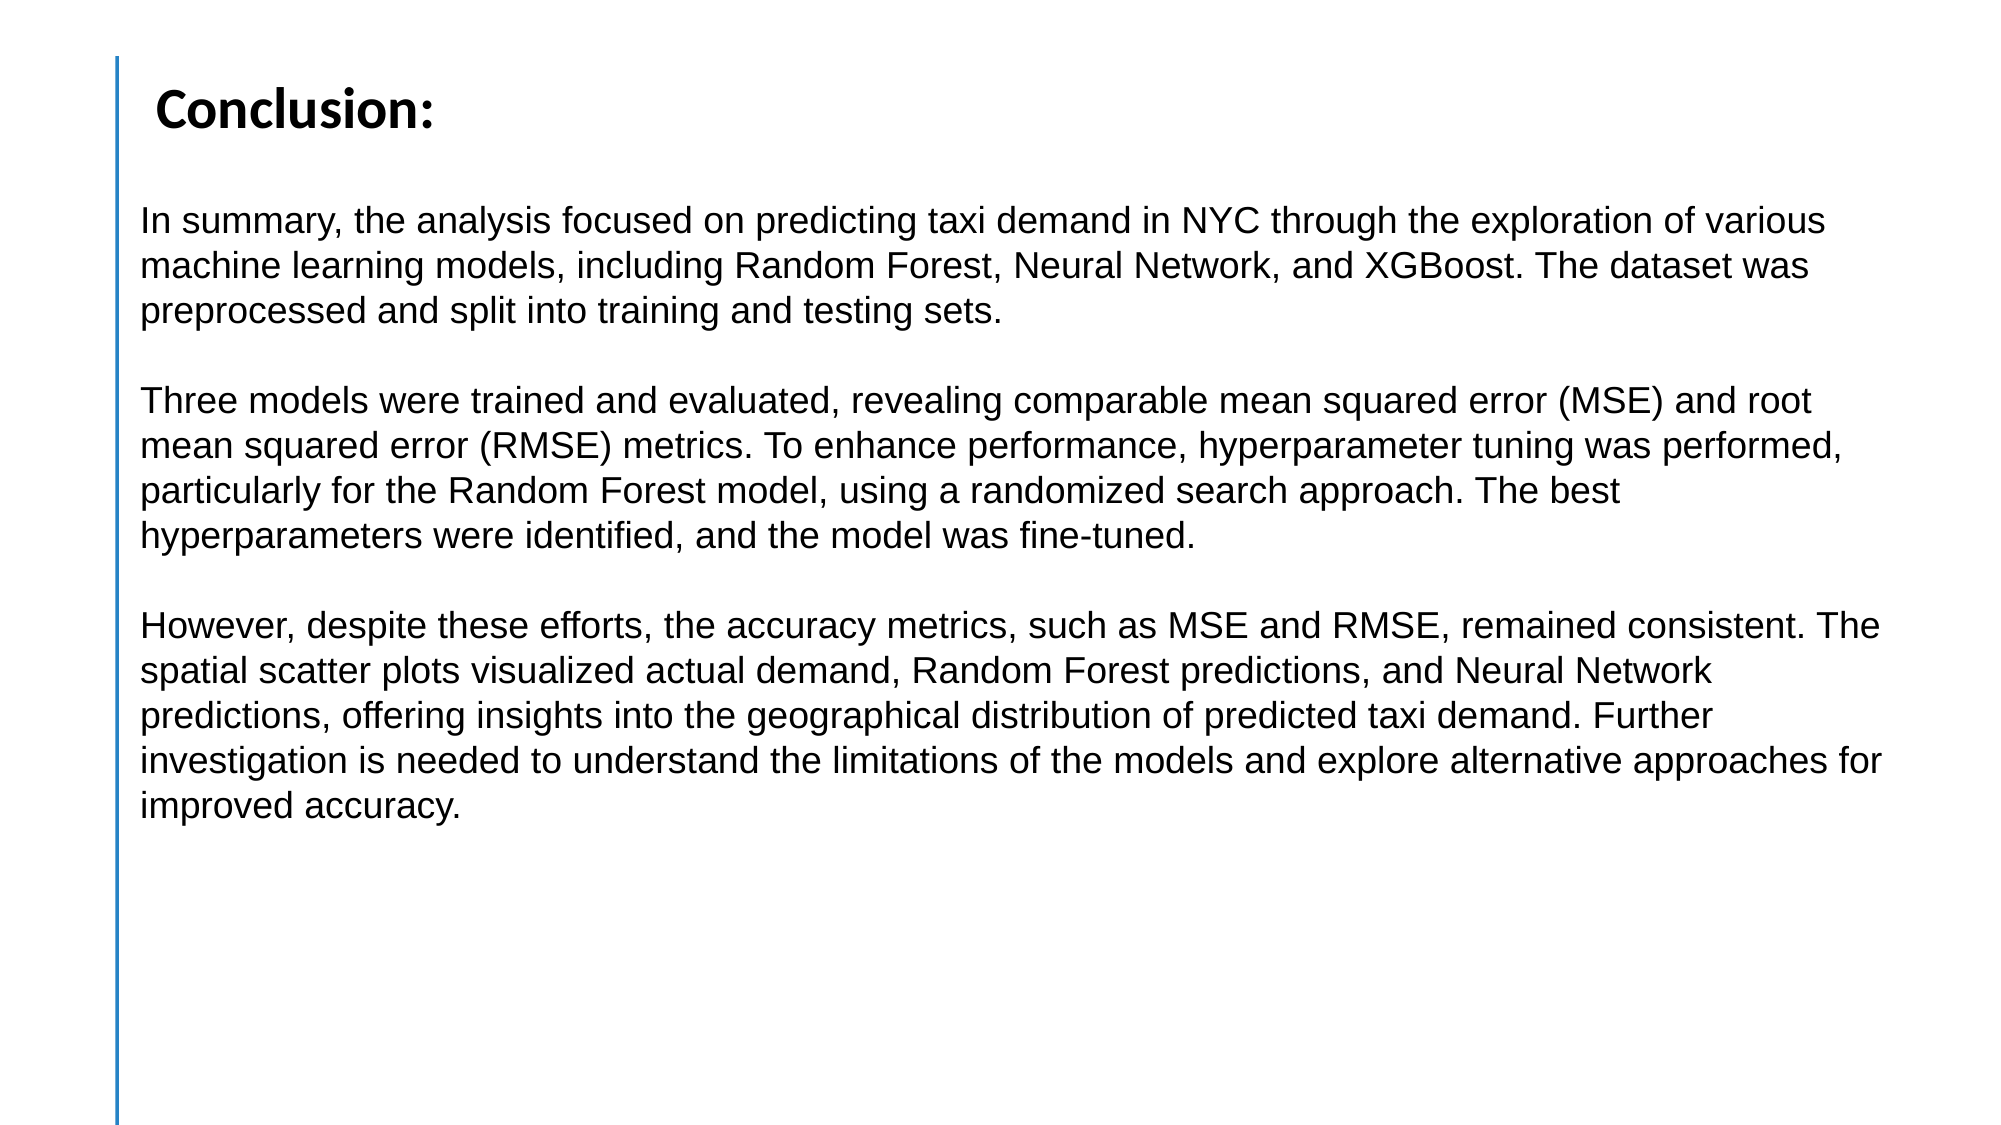

Conclusion:
In summary, the analysis focused on predicting taxi demand in NYC through the exploration of various machine learning models, including Random Forest, Neural Network, and XGBoost. The dataset was preprocessed and split into training and testing sets.

Three models were trained and evaluated, revealing comparable mean squared error (MSE) and root mean squared error (RMSE) metrics. To enhance performance, hyperparameter tuning was performed, particularly for the Random Forest model, using a randomized search approach. The best hyperparameters were identified, and the model was fine-tuned.

However, despite these efforts, the accuracy metrics, such as MSE and RMSE, remained consistent. The spatial scatter plots visualized actual demand, Random Forest predictions, and Neural Network predictions, offering insights into the geographical distribution of predicted taxi demand. Further investigation is needed to understand the limitations of the models and explore alternative approaches for improved accuracy.